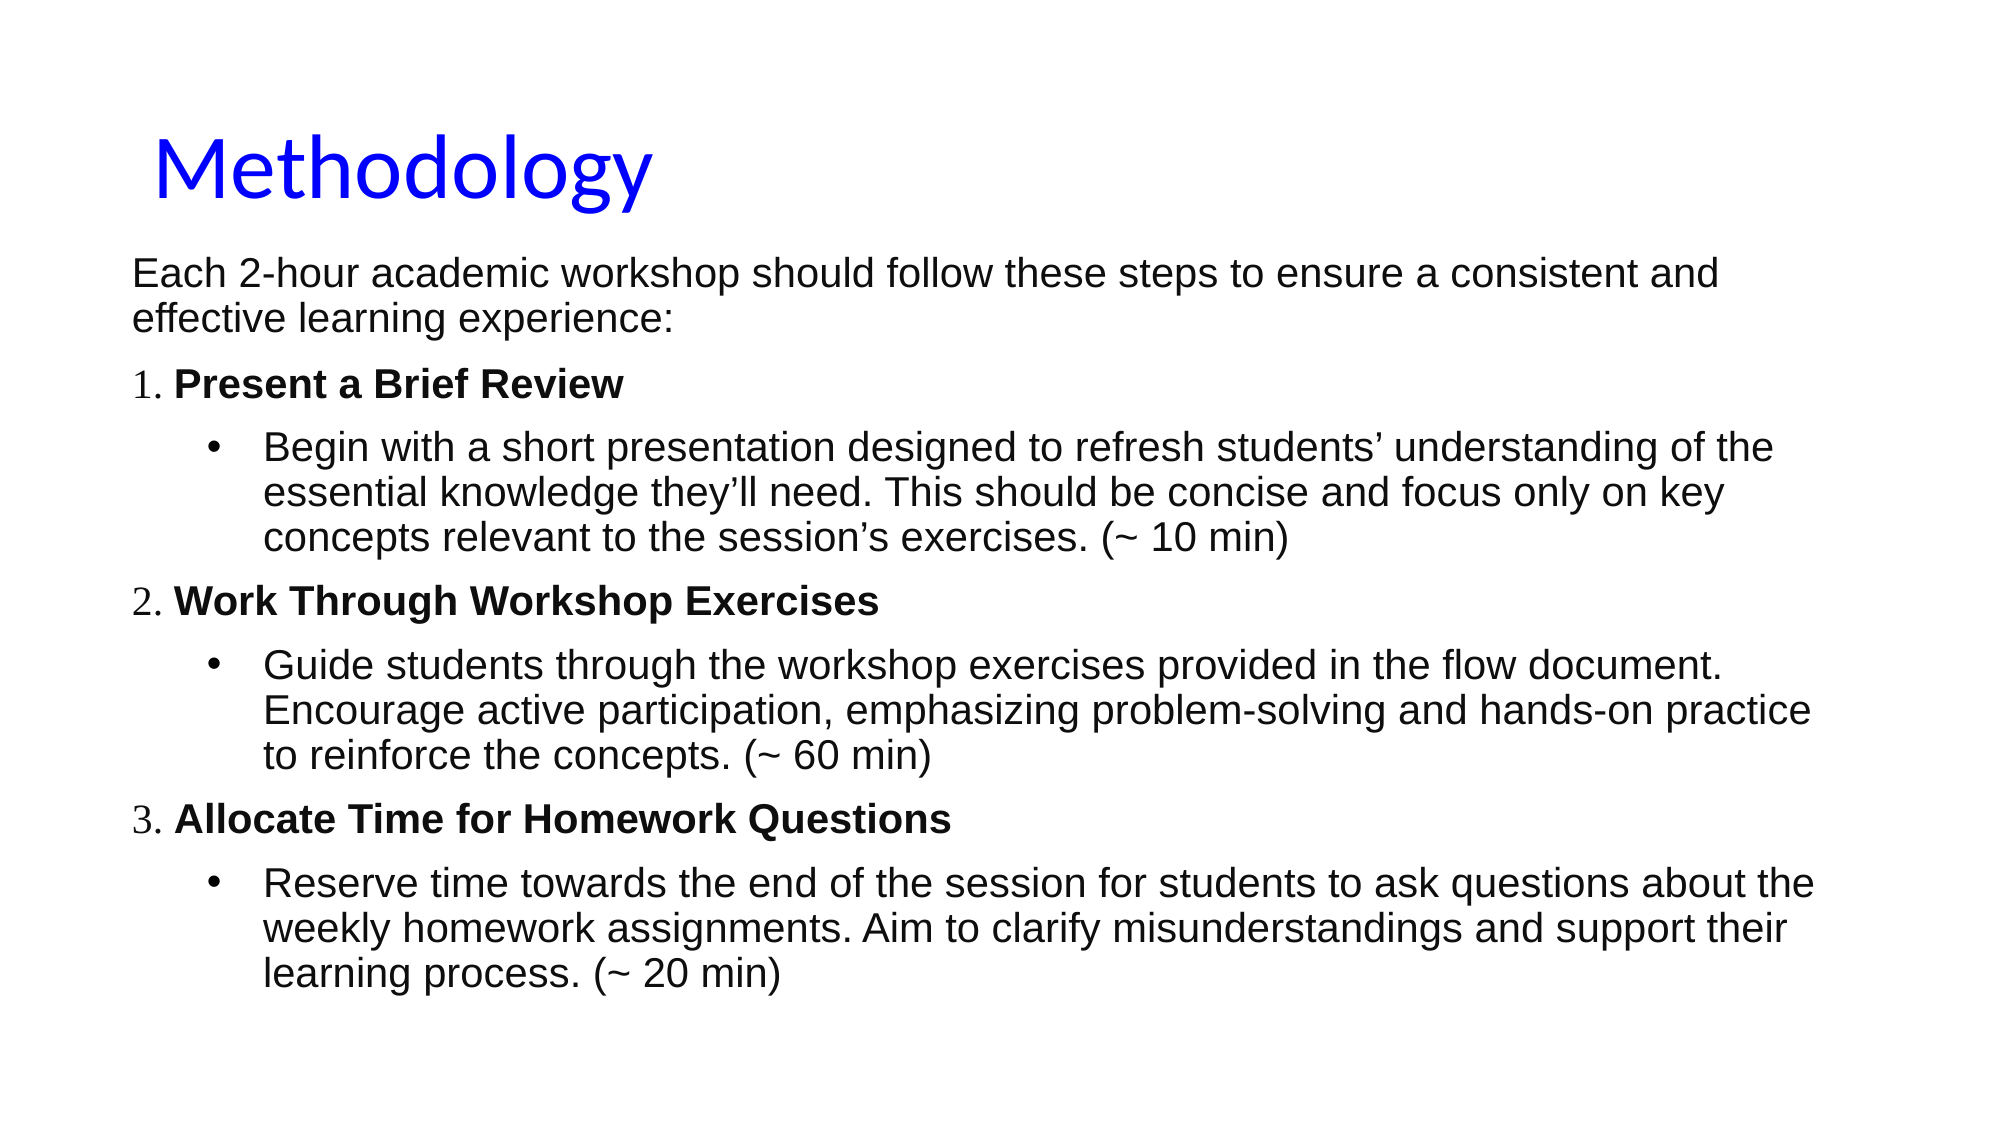

# Methodology
Each 2-hour academic workshop should follow these steps to ensure a consistent and effective learning experience:
1. Present a Brief Review
Begin with a short presentation designed to refresh students’ understanding of the essential knowledge they’ll need. This should be concise and focus only on key concepts relevant to the session’s exercises. (~ 10 min)
2. Work Through Workshop Exercises
Guide students through the workshop exercises provided in the flow document. Encourage active participation, emphasizing problem-solving and hands-on practice to reinforce the concepts. (~ 60 min)
3. Allocate Time for Homework Questions
Reserve time towards the end of the session for students to ask questions about the weekly homework assignments. Aim to clarify misunderstandings and support their learning process. (~ 20 min)